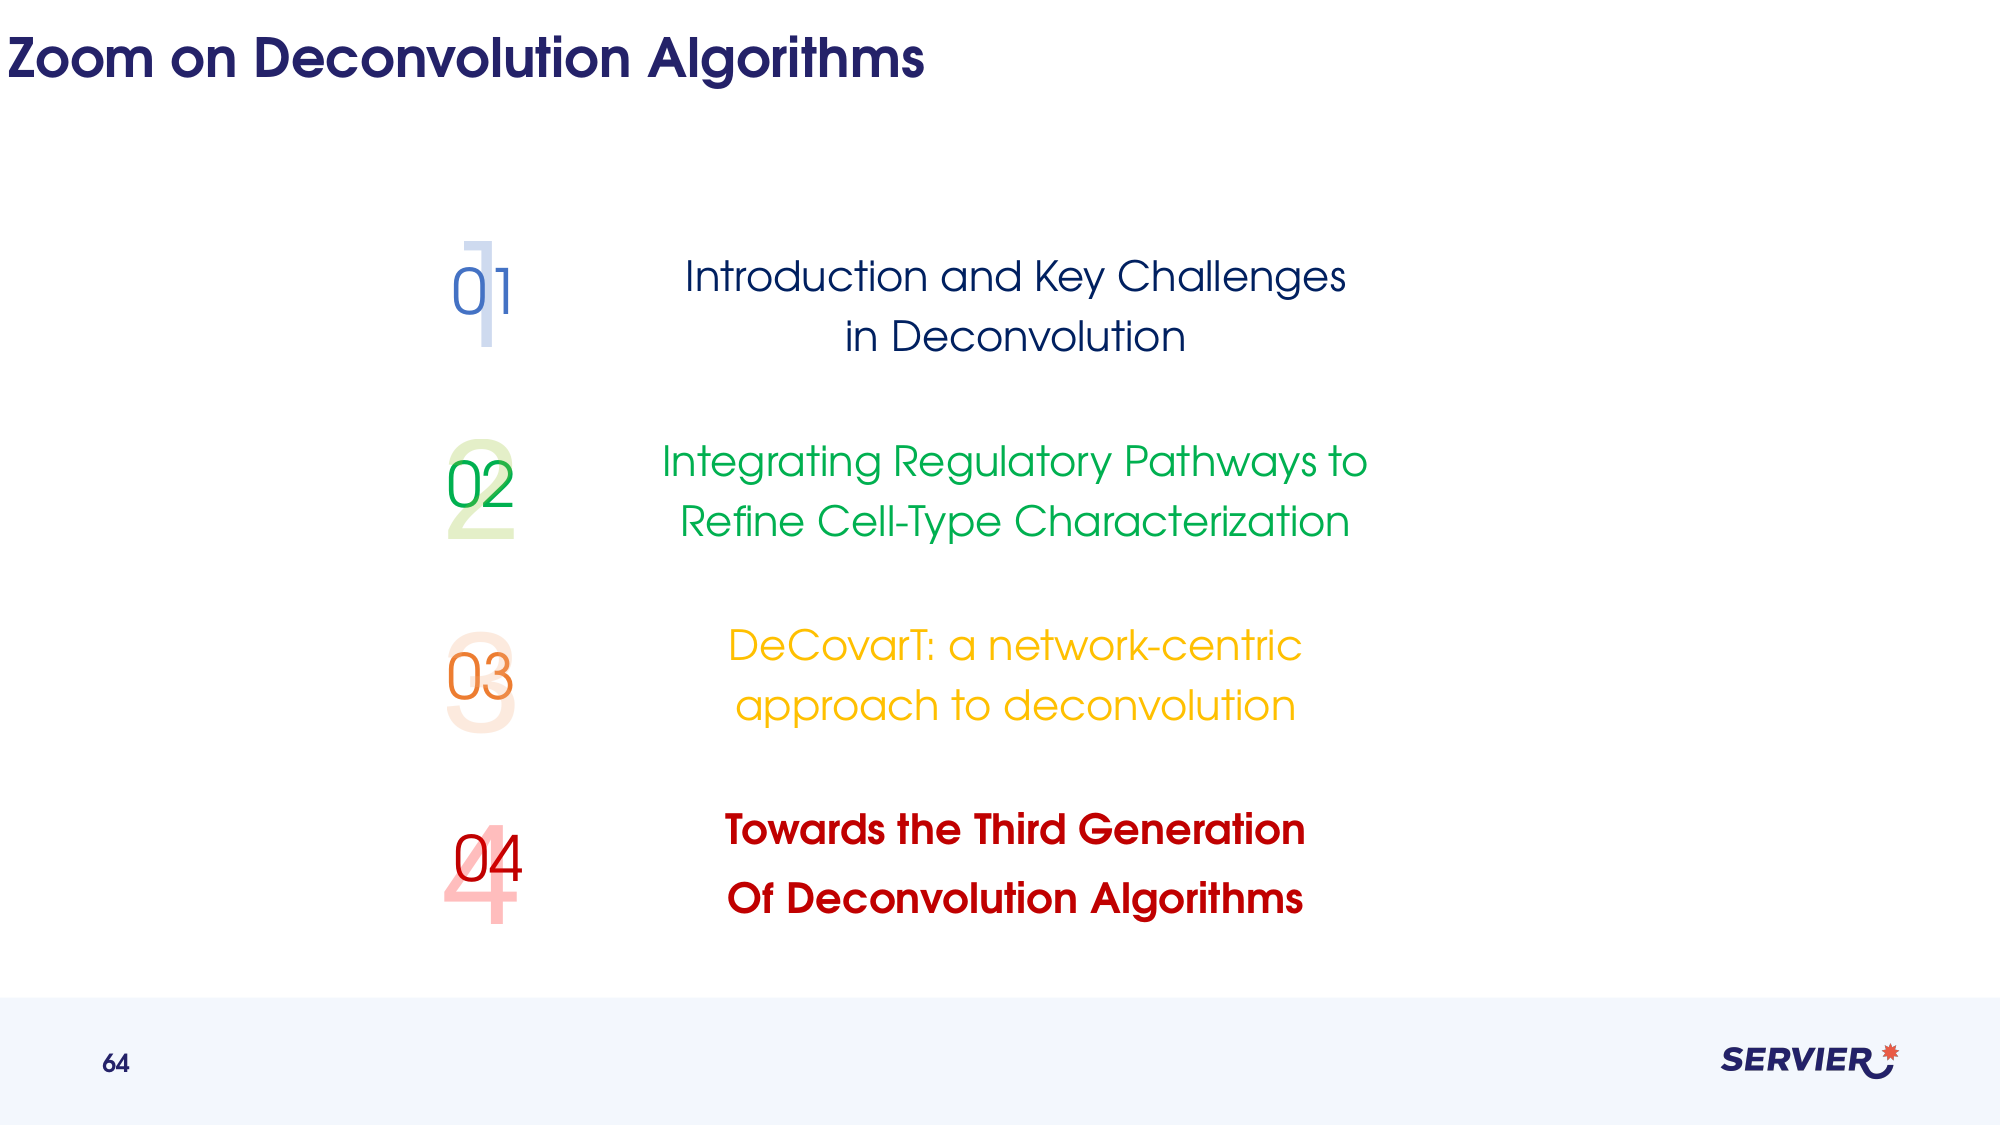

# Zoom on Deconvolution Algorithms
1
01
Introduction and Key Challenges in Deconvolution
2
02
Integrating Regulatory Pathways to Refine Cell-Type Characterization
3
03
DeCovarT: a network-centric approach to deconvolution
4
04
Towards the Third Generation
Of Deconvolution Algorithms
64